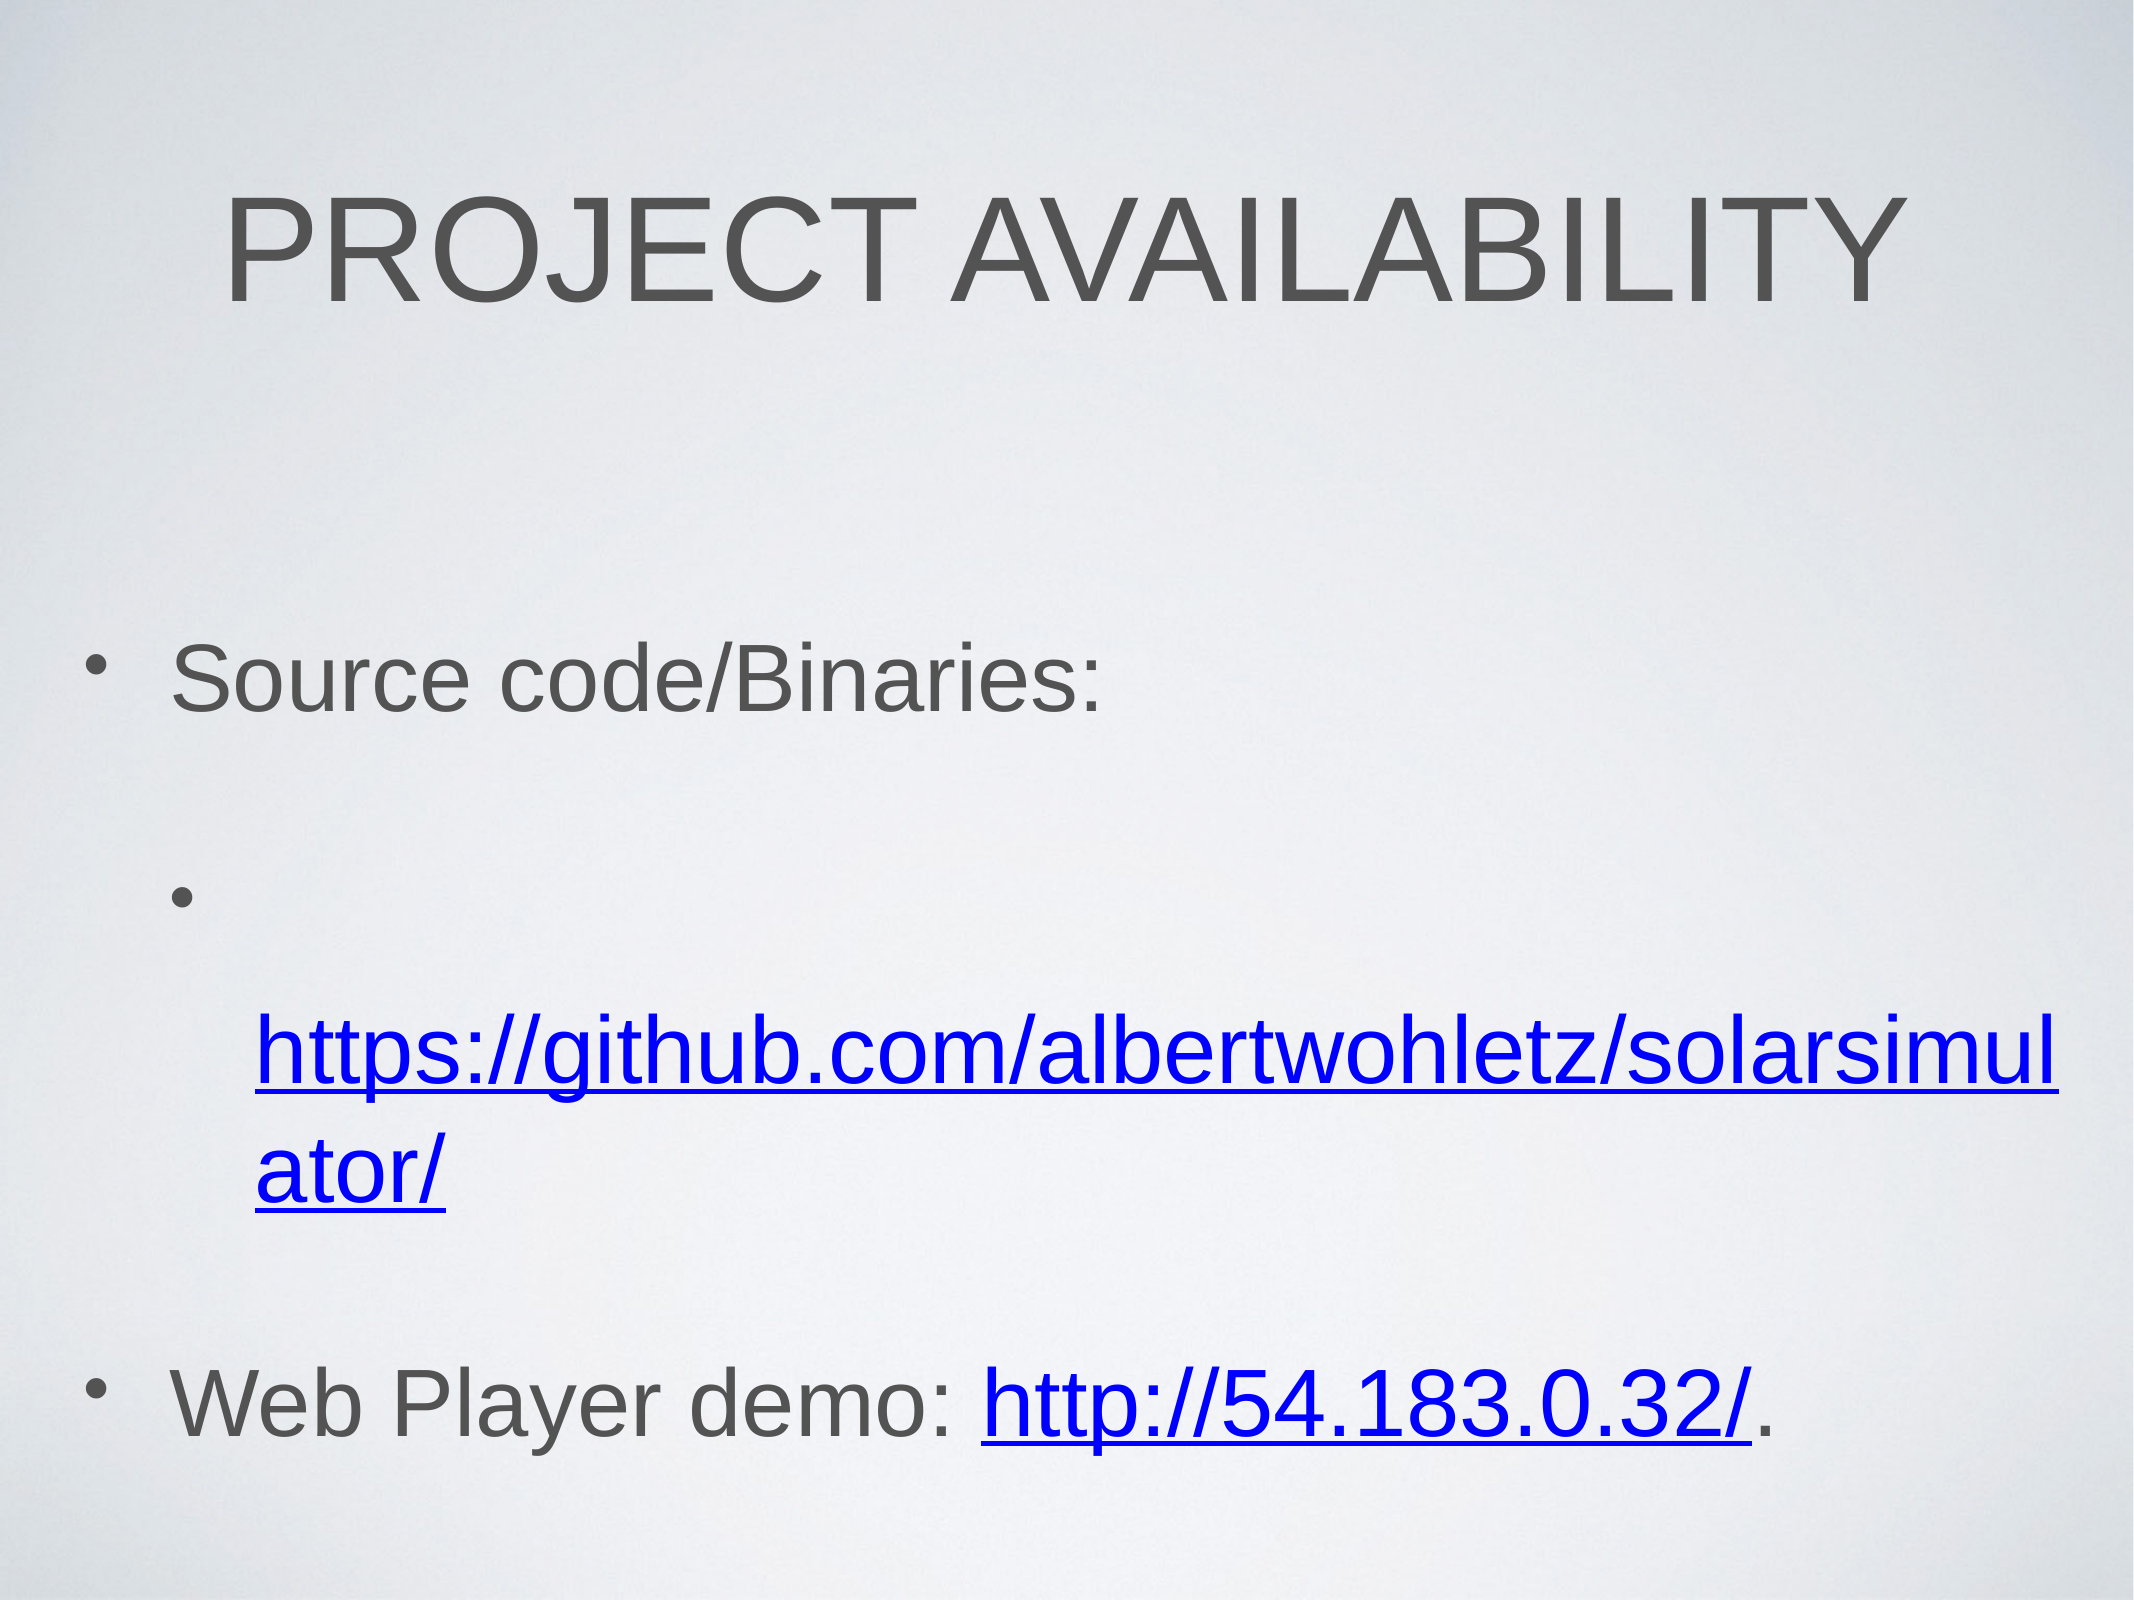

# Project Availability
Source code/Binaries:
 https://github.com/albertwohletz/solarsimulator/
Web Player demo: http://54.183.0.32/.